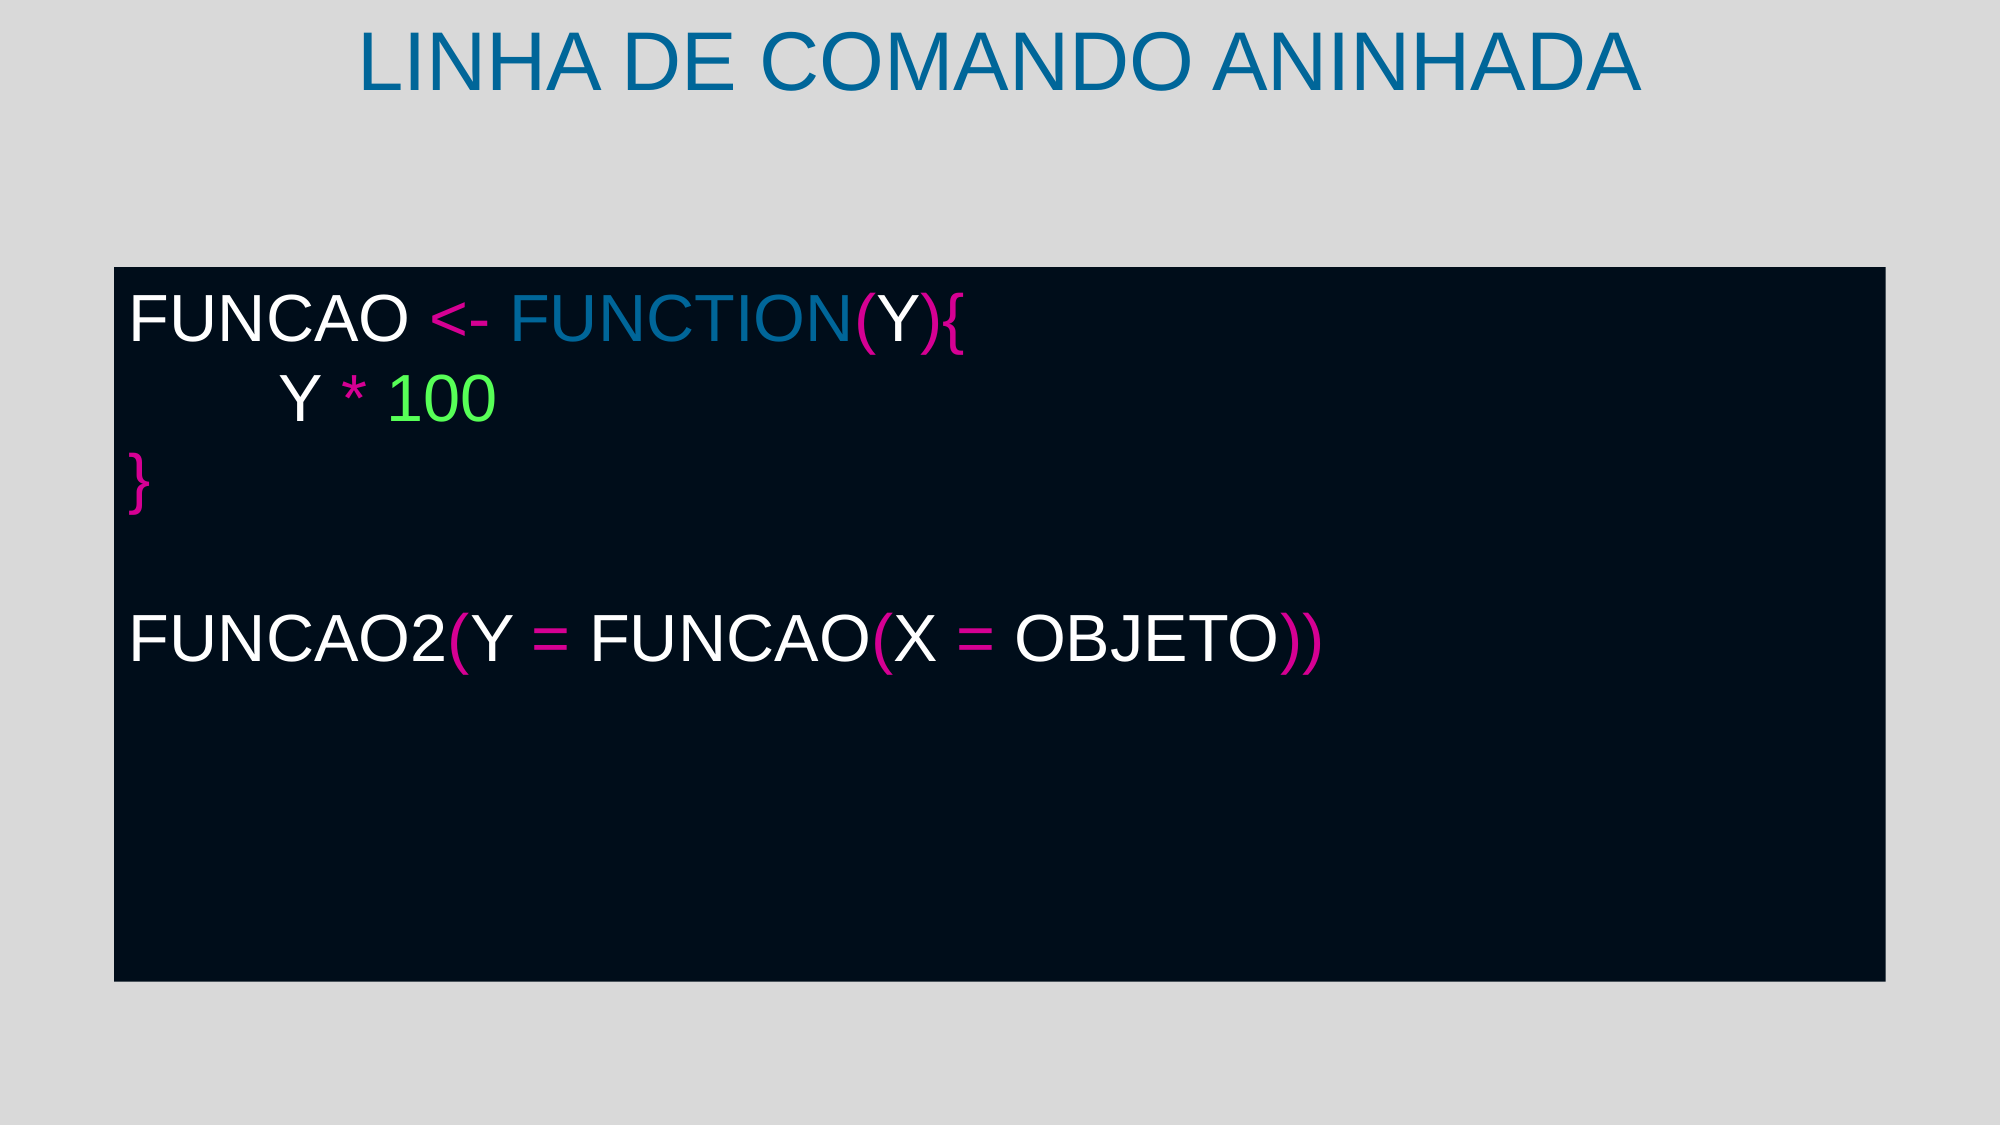

linha de comando aninhada
funcao <- function(y){
	y * 100
}

funcao2(y = funcao(x = objeto))